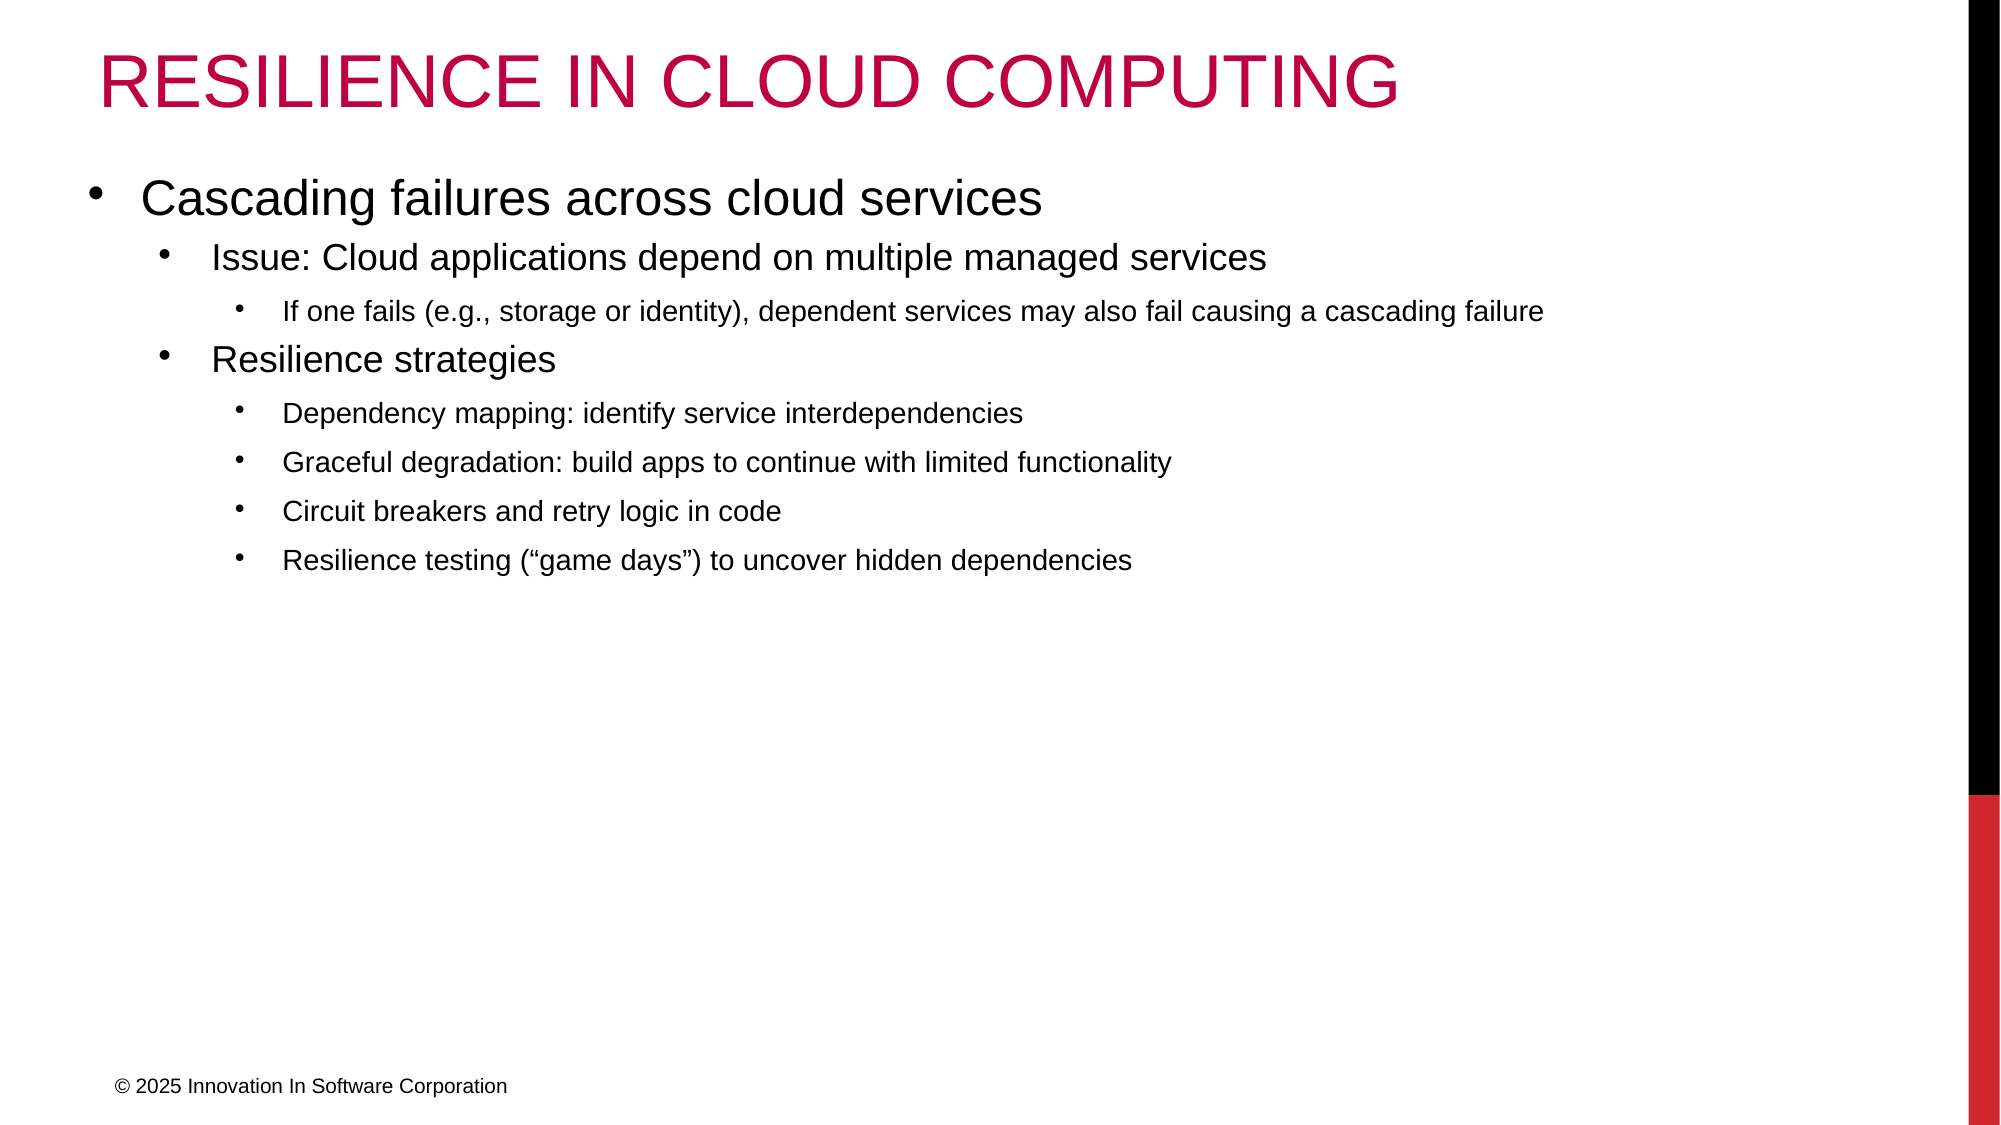

# resilience in Cloud Computing
Cascading failures across cloud services
Issue: Cloud applications depend on multiple managed services
If one fails (e.g., storage or identity), dependent services may also fail causing a cascading failure
Resilience strategies
Dependency mapping: identify service interdependencies
Graceful degradation: build apps to continue with limited functionality
Circuit breakers and retry logic in code
Resilience testing (“game days”) to uncover hidden dependencies
© 2025 Innovation In Software Corporation